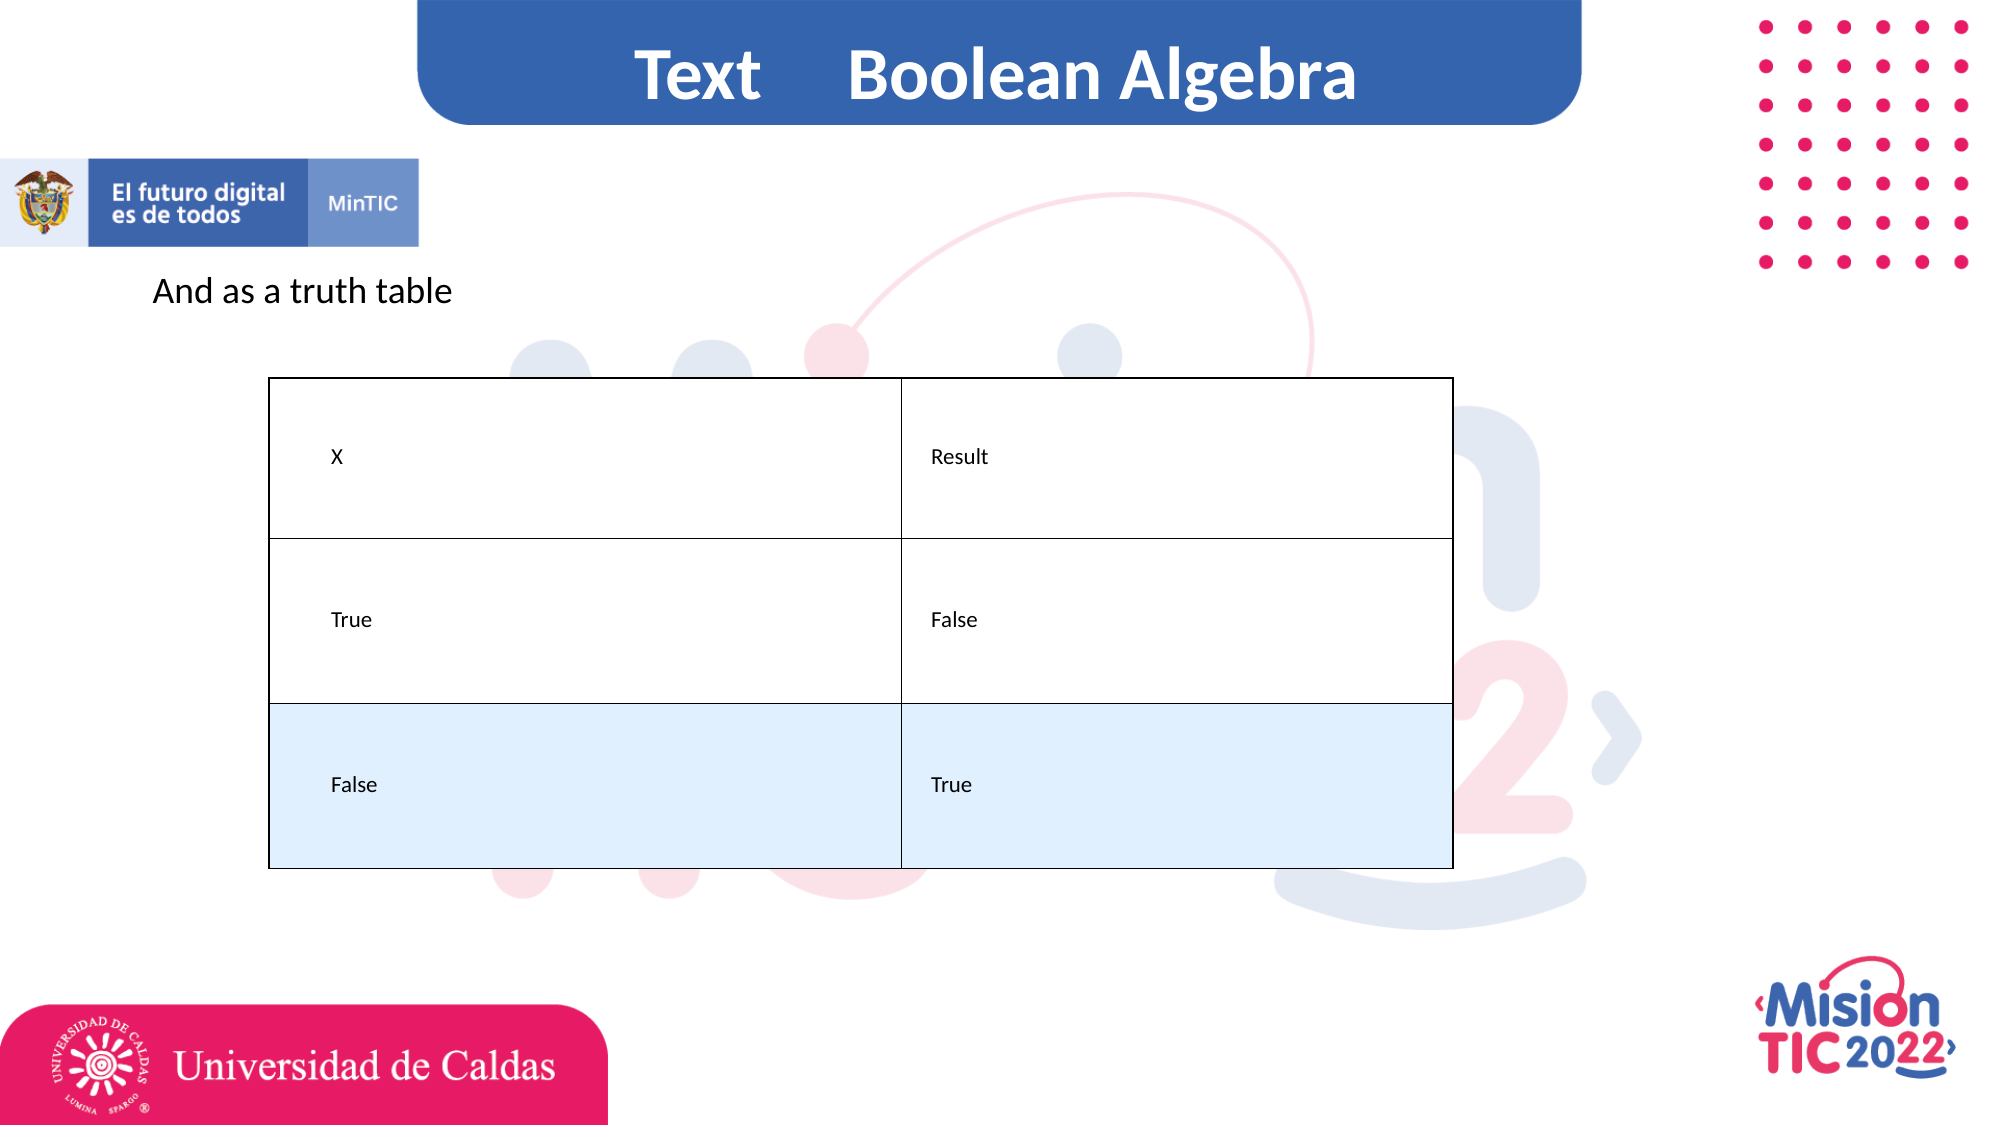

Text     Boolean Algebra
And as a truth table

| X | Result |
| --- | --- |
| True | False |
| False | True |